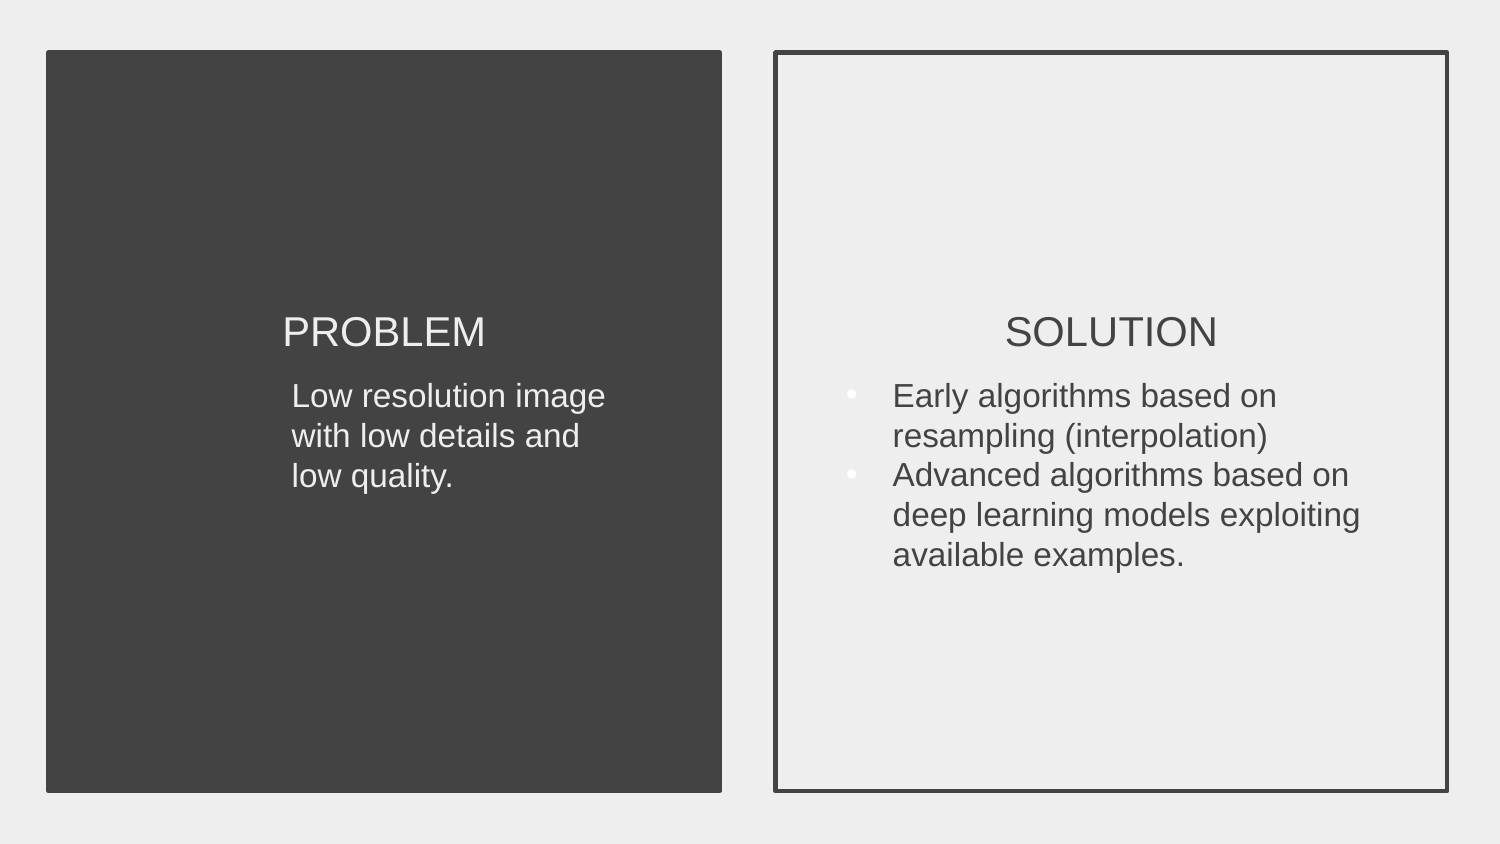

# PROBLEM
SOLUTION
Early algorithms based on resampling (interpolation)
Advanced algorithms based on deep learning models exploiting available examples.
Low resolution image with low details and low quality.